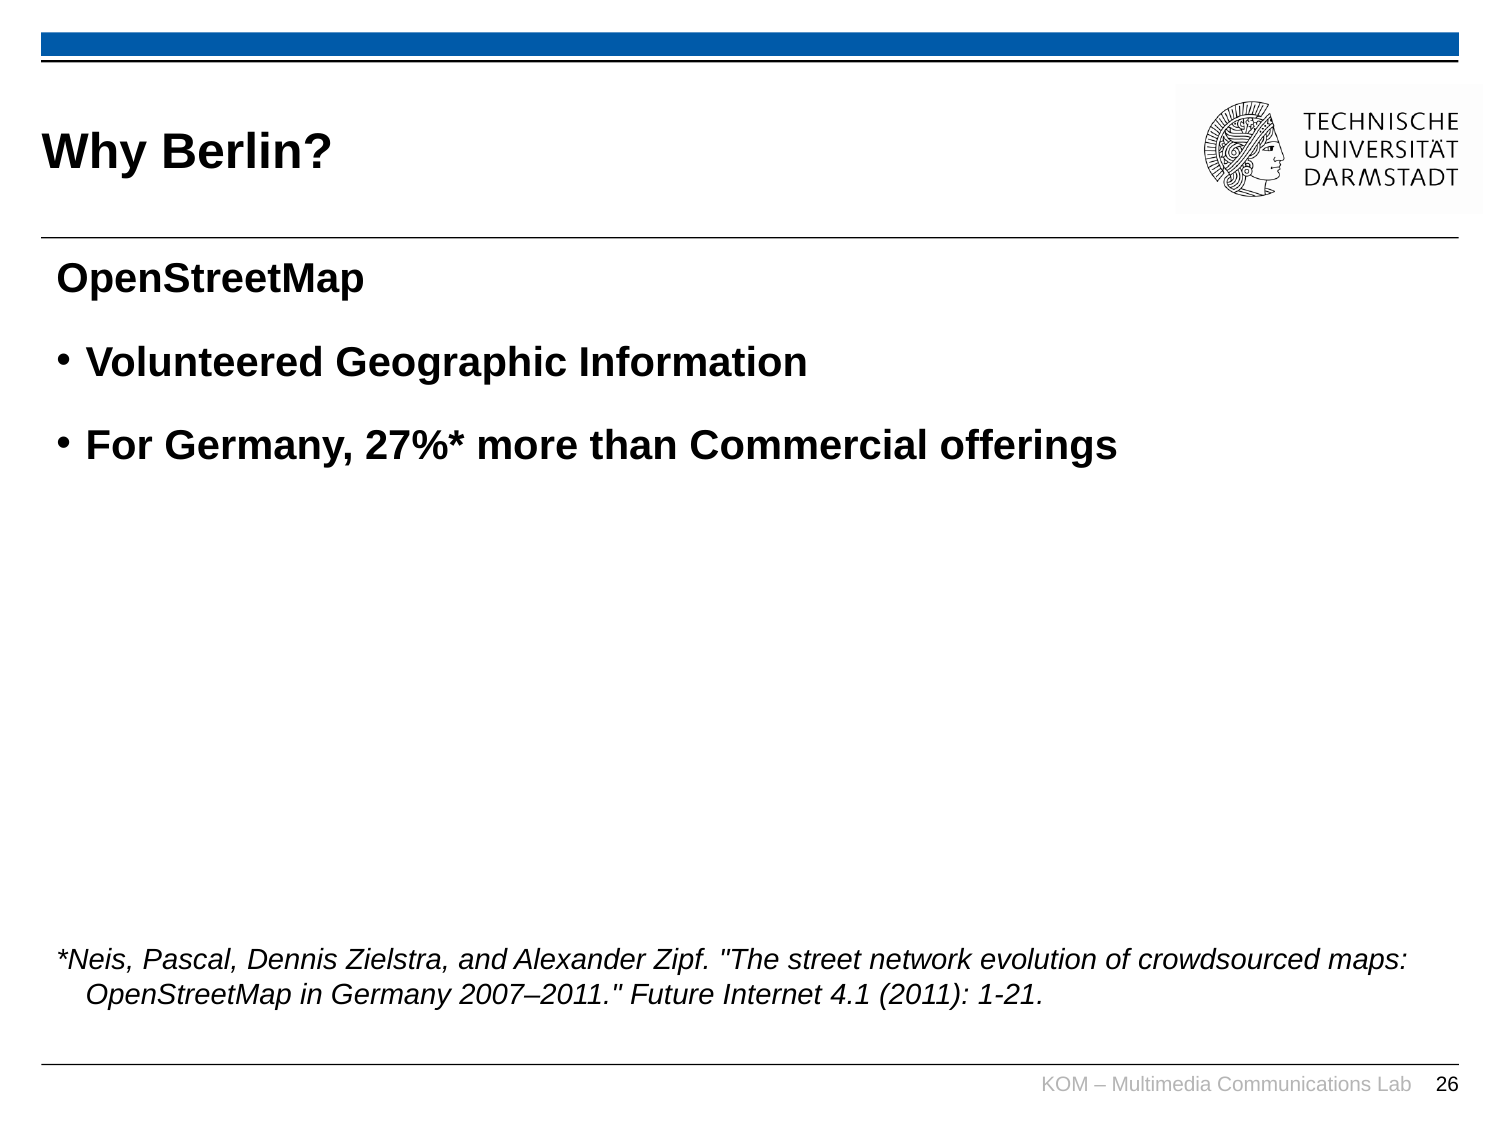

# Why Berlin?
OpenStreetMap
Volunteered Geographic Information
For Germany, 27%* more than Commercial offerings

*Neis, Pascal, Dennis Zielstra, and Alexander Zipf. "The street network evolution of crowdsourced maps: OpenStreetMap in Germany 2007–2011." Future Internet 4.1 (2011): 1-21.